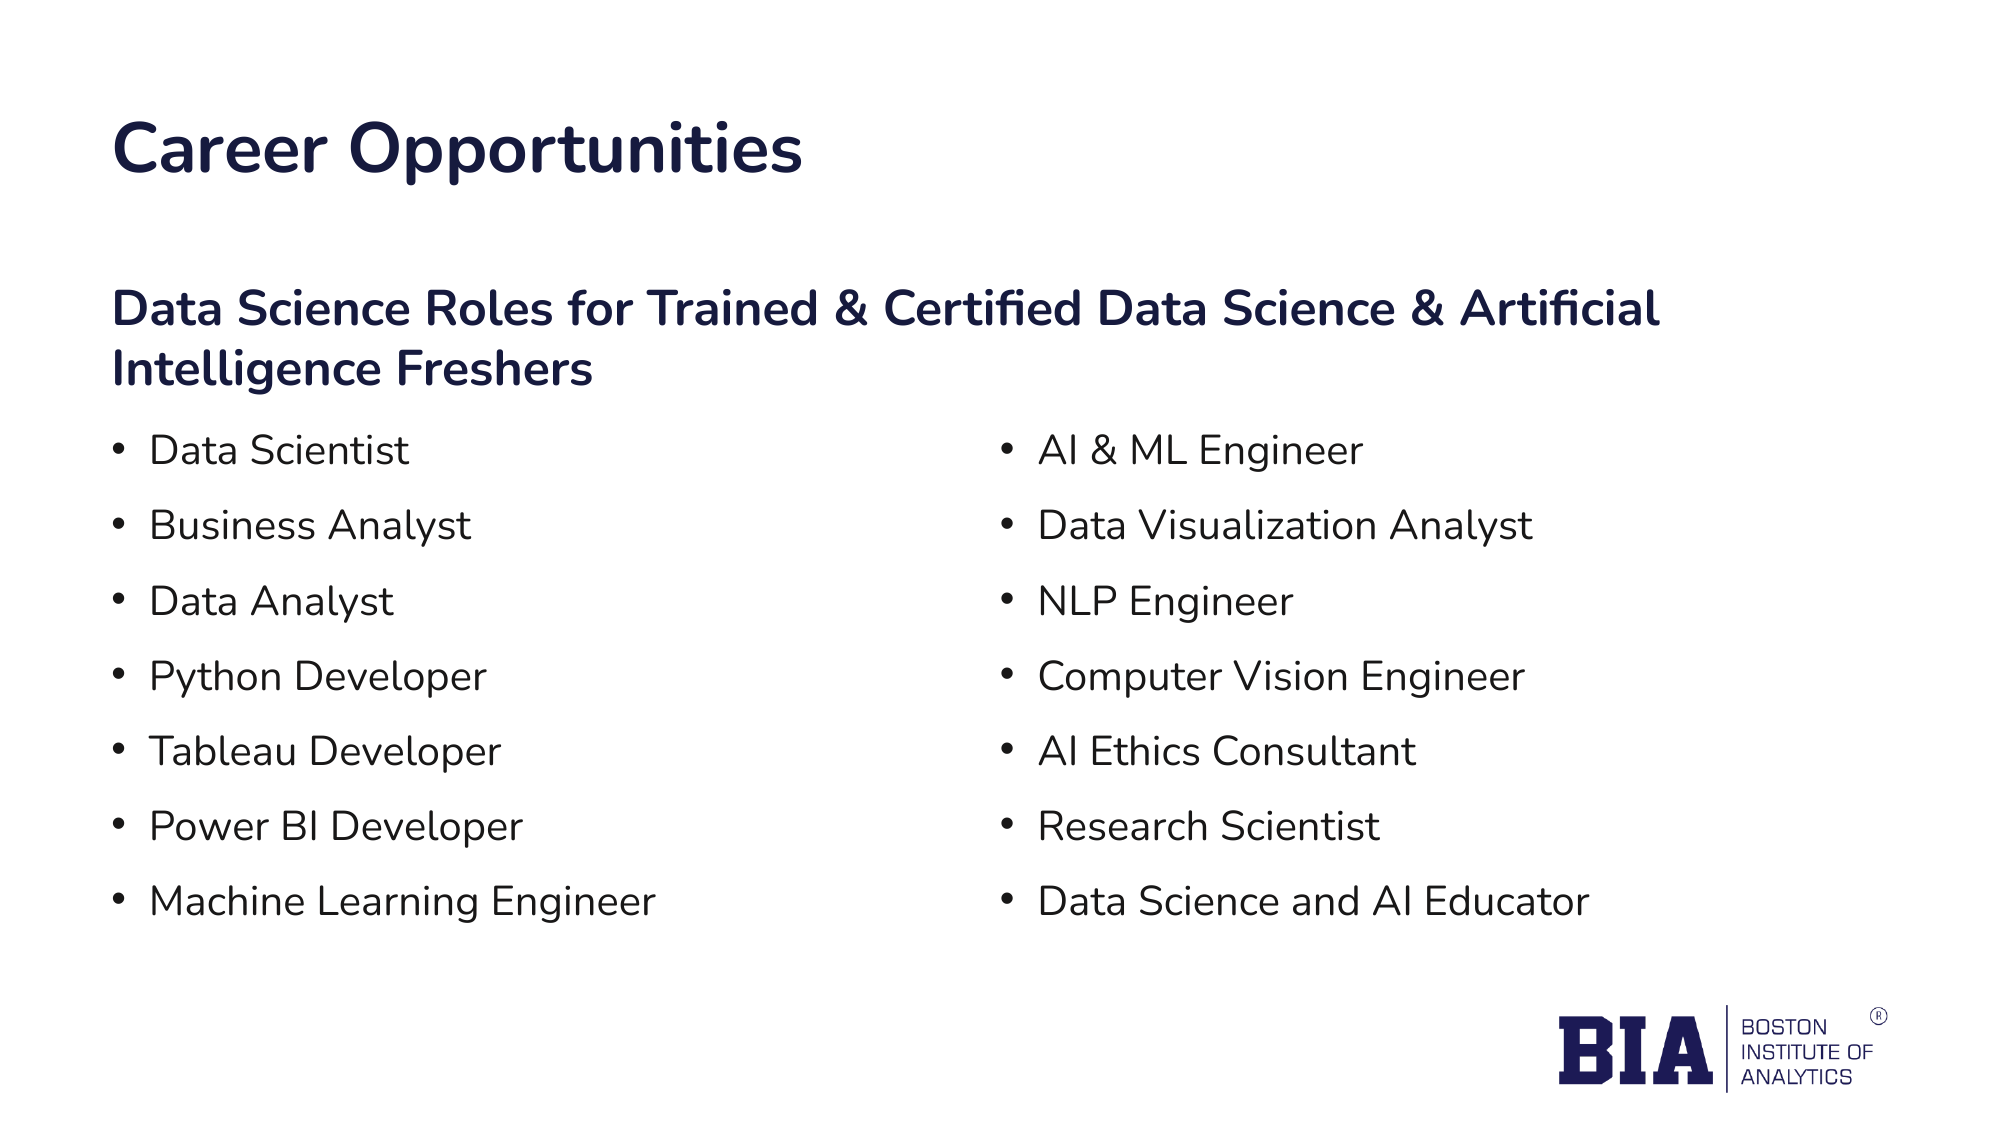

# Career Opportunities
Data Science Roles for Trained & Certified Data Science & Artificial Intelligence Freshers
Data Scientist
Business Analyst
Data Analyst
Python Developer
Tableau Developer
Power BI Developer
Machine Learning Engineer
AI & ML Engineer
Data Visualization Analyst
NLP Engineer
Computer Vision Engineer
AI Ethics Consultant
Research Scientist
Data Science and AI Educator